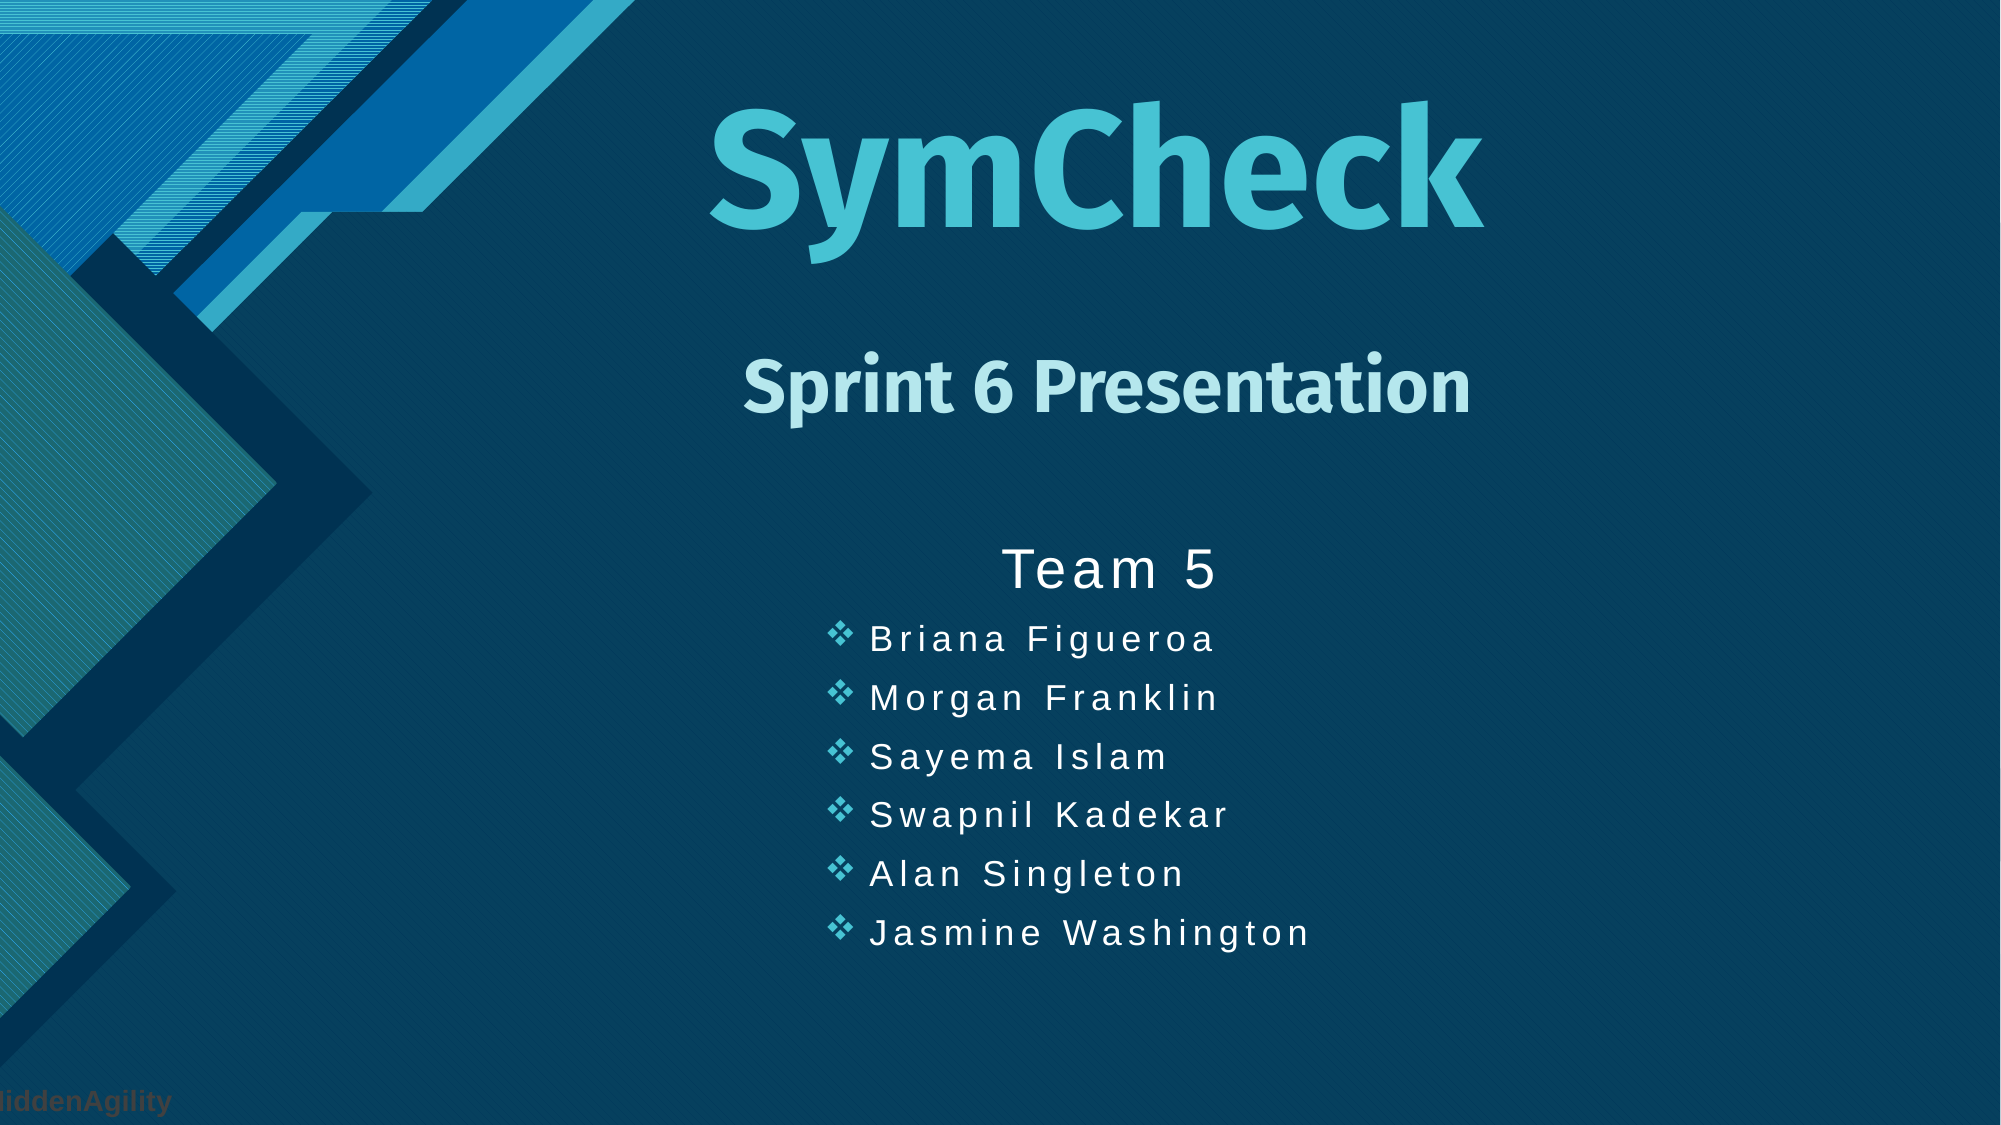

# SymCheck
Sprint 6 Presentation
Team 5
Briana Figueroa
Morgan Franklin
Sayema Islam
Swapnil Kadekar
Alan Singleton
Jasmine Washington
HiddenAgility